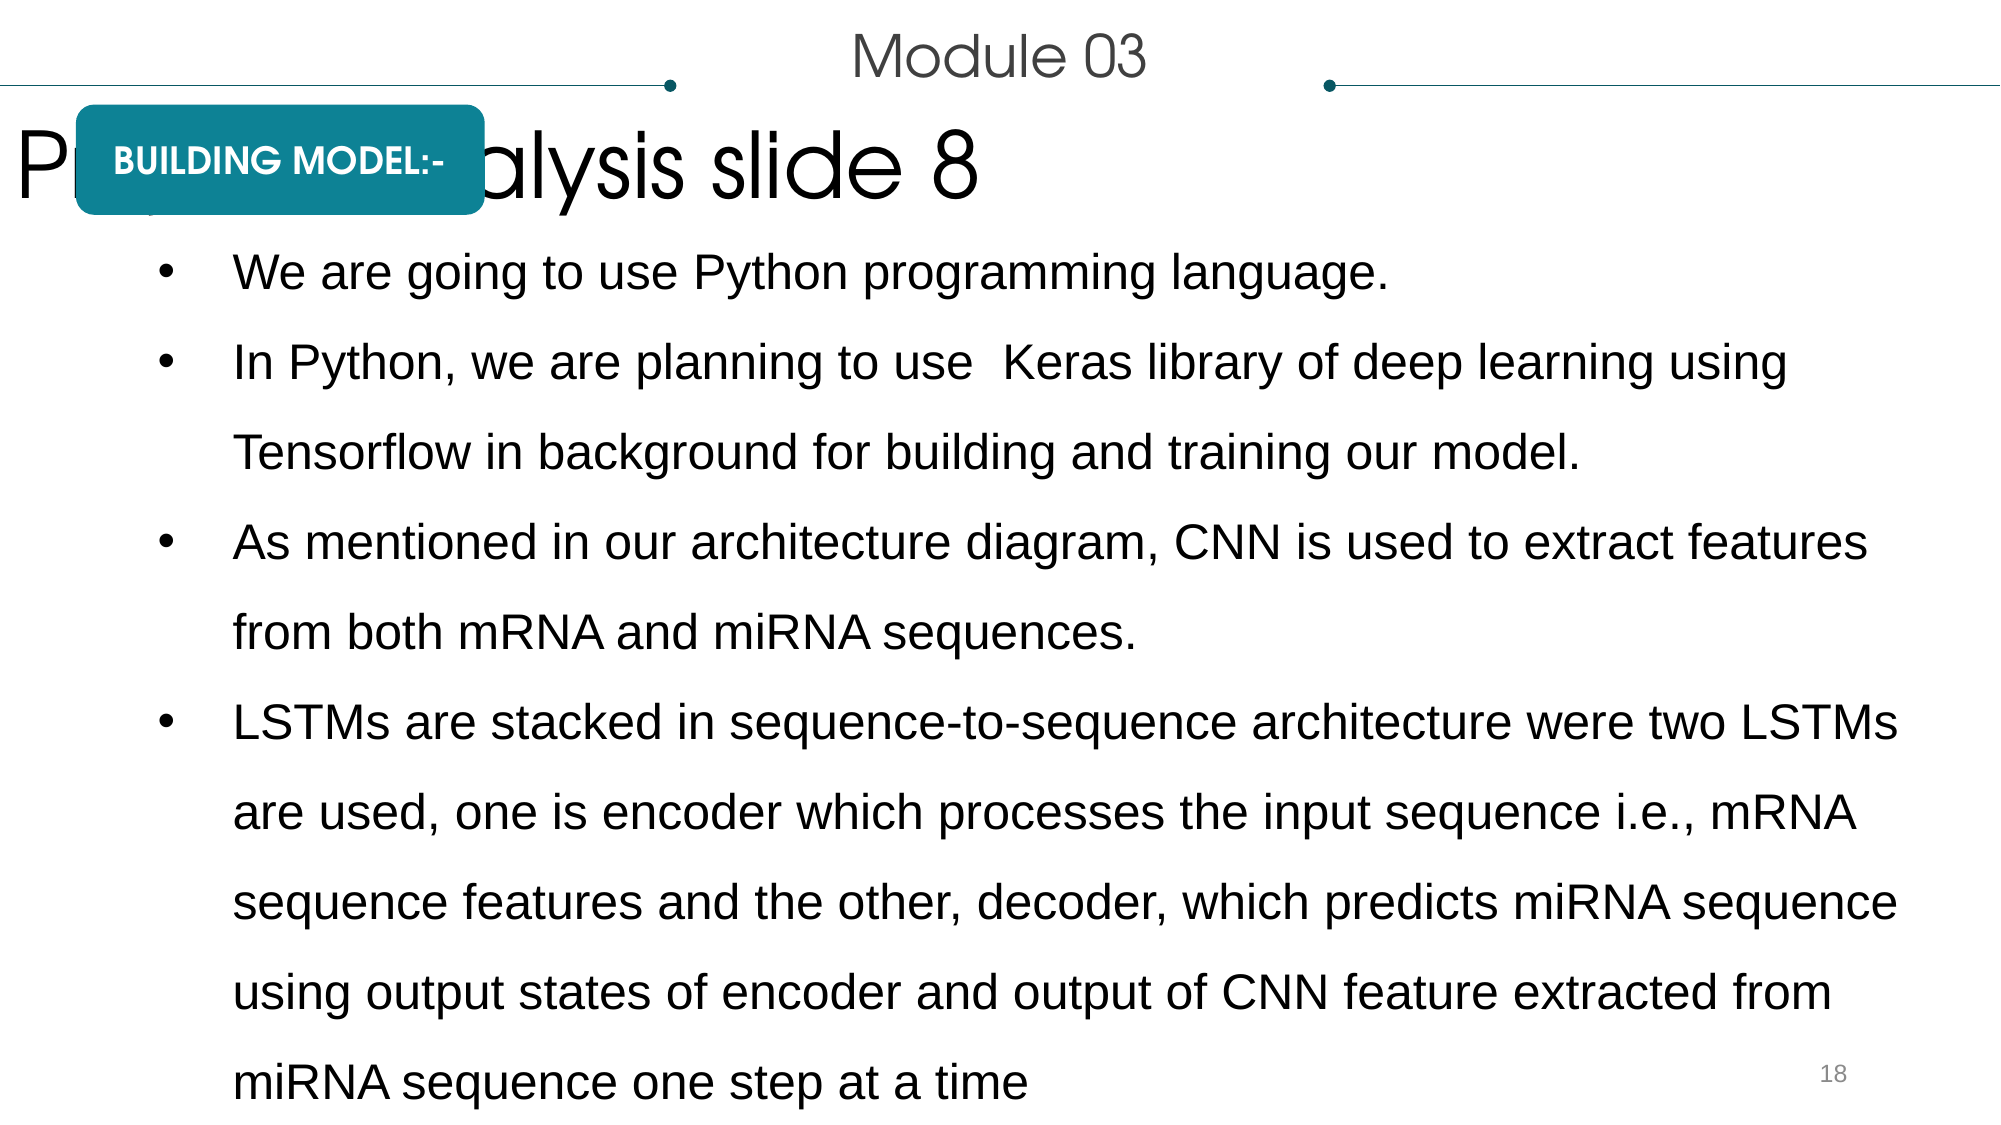

Module 03
Project analysis slide 8
BUILDING MODEL:-

We are going to use Python programming language.
In Python, we are planning to use  Keras library of deep learning using Tensorflow in background for building and training our model.
As mentioned in our architecture diagram, CNN is used to extract features from both mRNA and miRNA sequences.
LSTMs are stacked in sequence-to-sequence architecture were two LSTMs are used, one is encoder which processes the input sequence i.e., mRNA sequence features and the other, decoder, which predicts miRNA sequence using output states of encoder and output of CNN feature extracted from miRNA sequence one step at a time
18